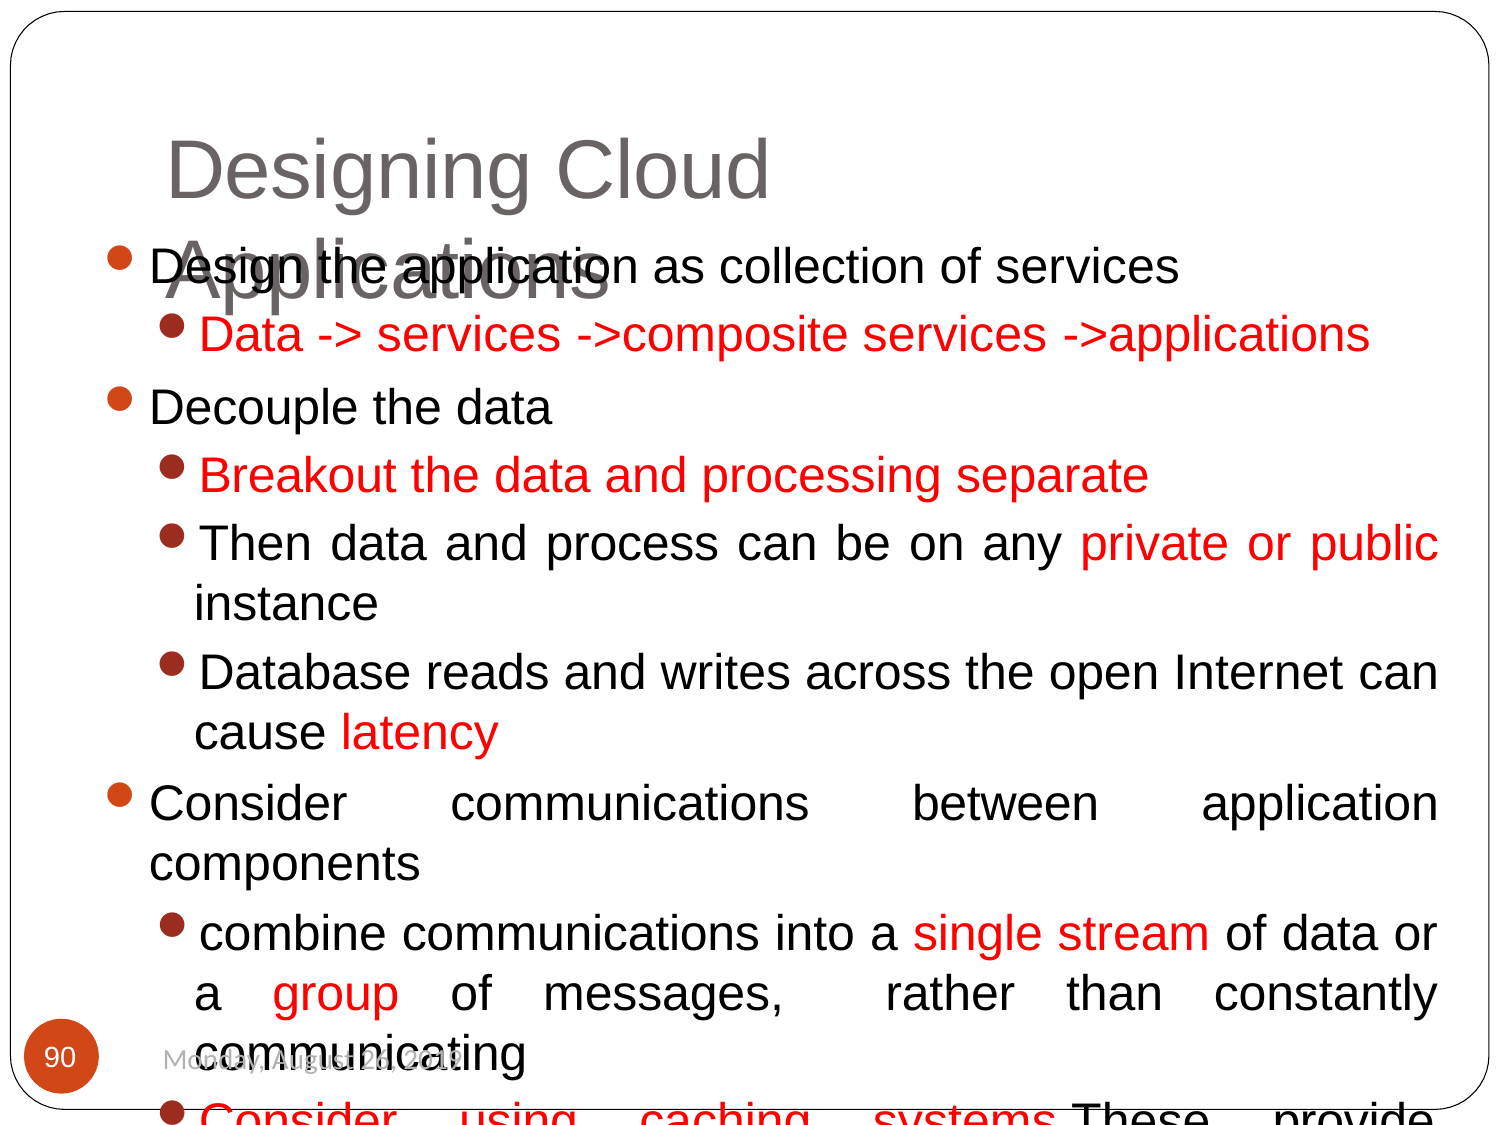

# Designing Cloud Applications
Design the application as collection of services
Data -> services ->composite services ->applications
Decouple the data
Breakout the data and processing separate
Then data and process can be on any private or public instance
Database reads and writes across the open Internet can cause latency
Consider communications between application components
combine communications into a single stream of data or a group of messages,  rather than constantly communicating
Consider using caching systems.These provide additional database  performance by locally storing commonly accessed data, thereby reducing all  database read requests back to the physical database.

90
Monday, August 26, 2019